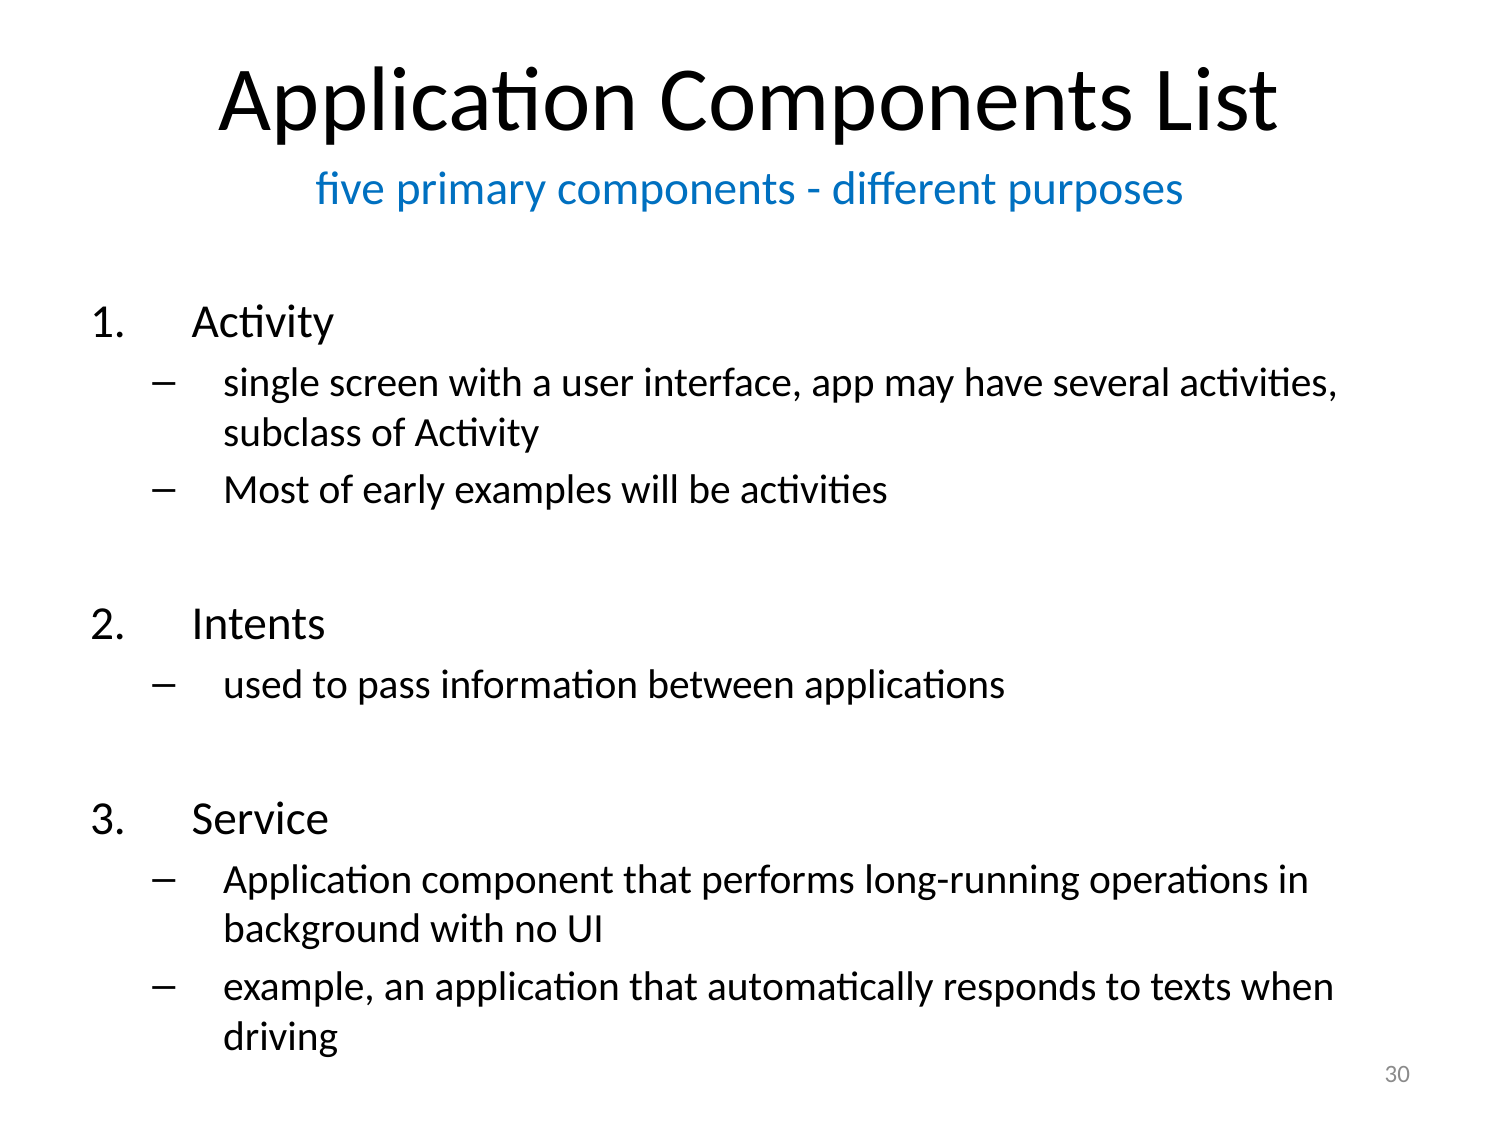

# Application Components List
five primary components - different purposes

Activity
single screen with a user interface, app may have several activities, subclass of Activity
Most of early examples will be activities

Intents
used to pass information between applications

Service
Application component that performs long-running operations in background with no UI
example, an application that automatically responds to texts when driving

30